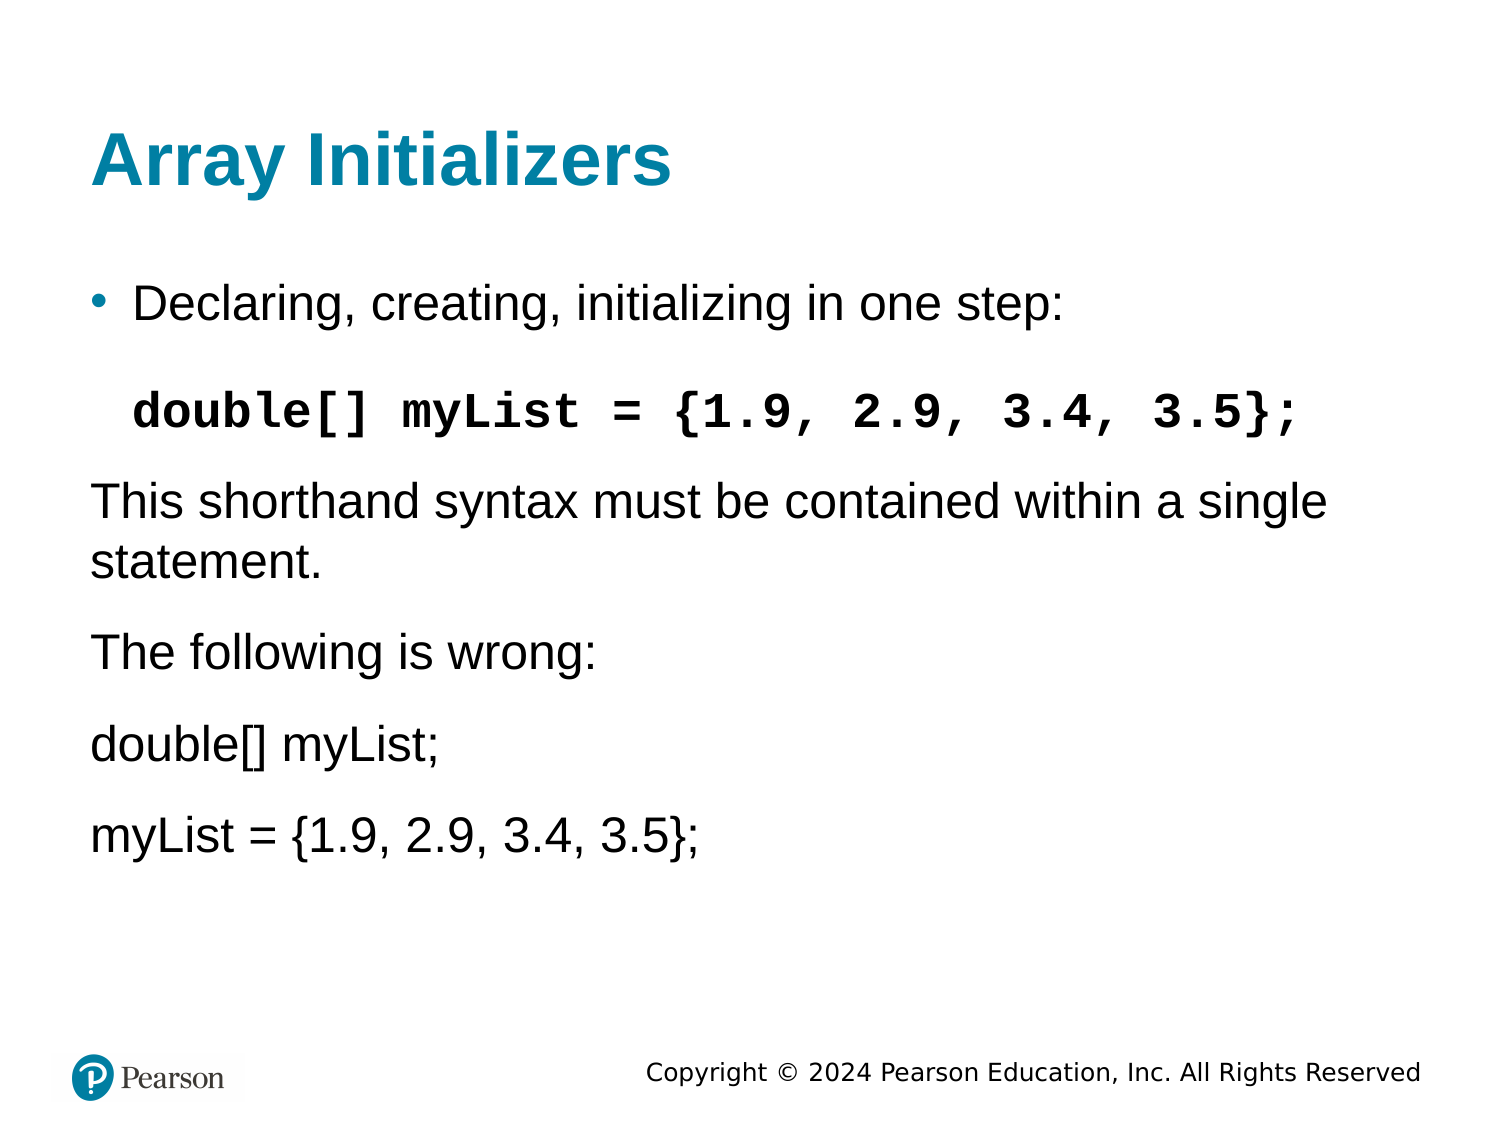

# Array Initializers
Declaring, creating, initializing in one step:
double[] myList = {1.9, 2.9, 3.4, 3.5};
This shorthand syntax must be contained within a single statement.
The following is wrong:
double[] myList;
myList = {1.9, 2.9, 3.4, 3.5};